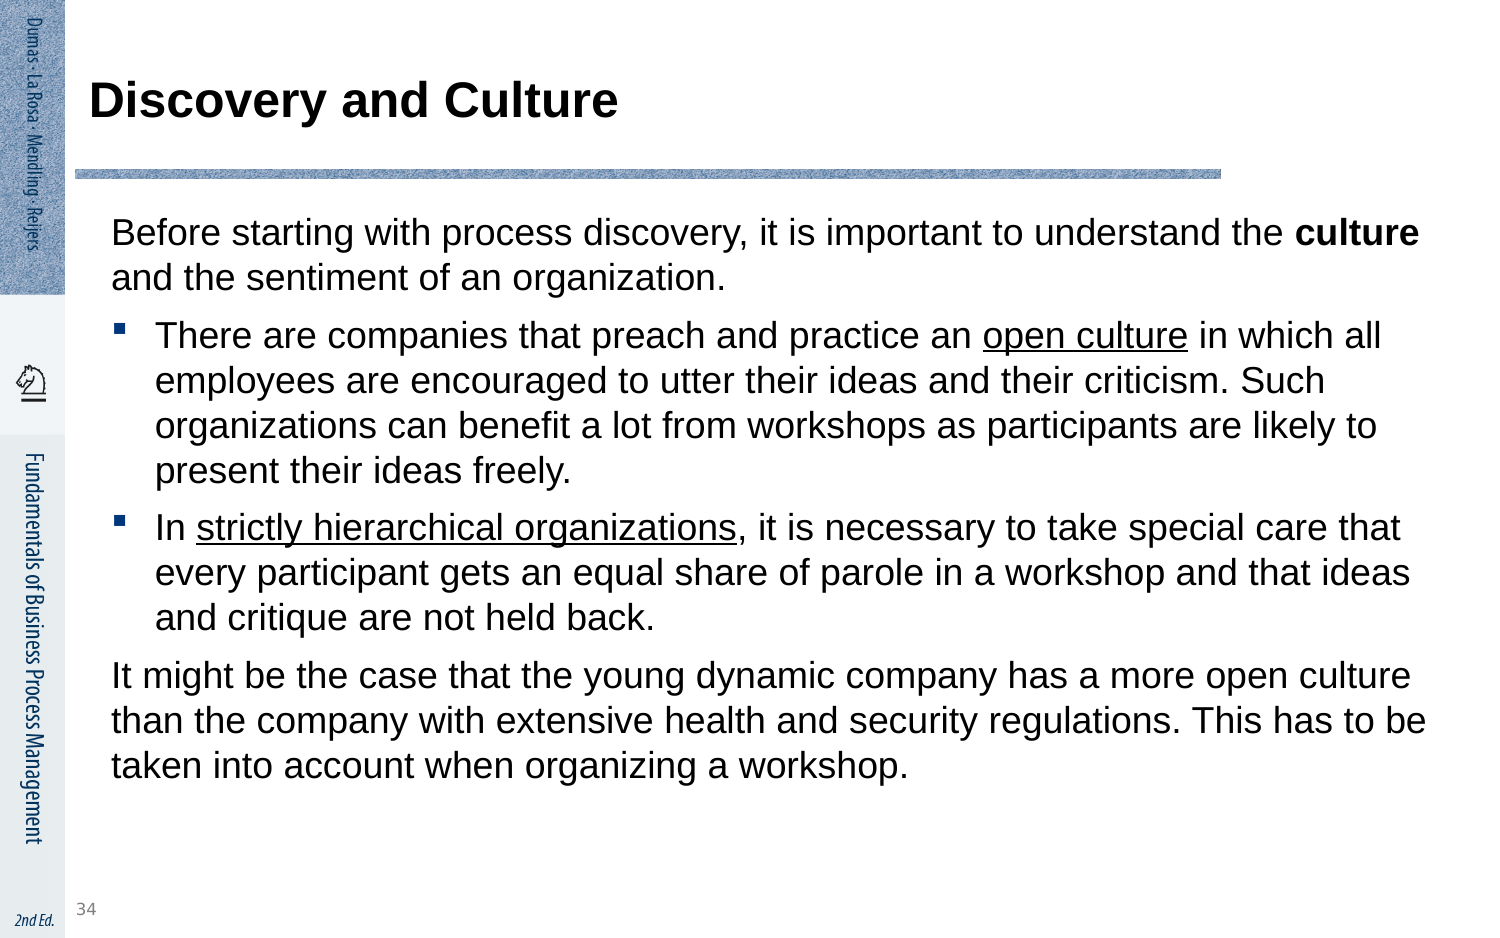

34
# Discovery and Culture
Before starting with process discovery, it is important to understand the culture and the sentiment of an organization.
There are companies that preach and practice an open culture in which all employees are encouraged to utter their ideas and their criticism. Such organizations can benefit a lot from workshops as participants are likely to present their ideas freely.
In strictly hierarchical organizations, it is necessary to take special care that every participant gets an equal share of parole in a workshop and that ideas and critique are not held back.
It might be the case that the young dynamic company has a more open culture than the company with extensive health and security regulations. This has to be taken into account when organizing a workshop.